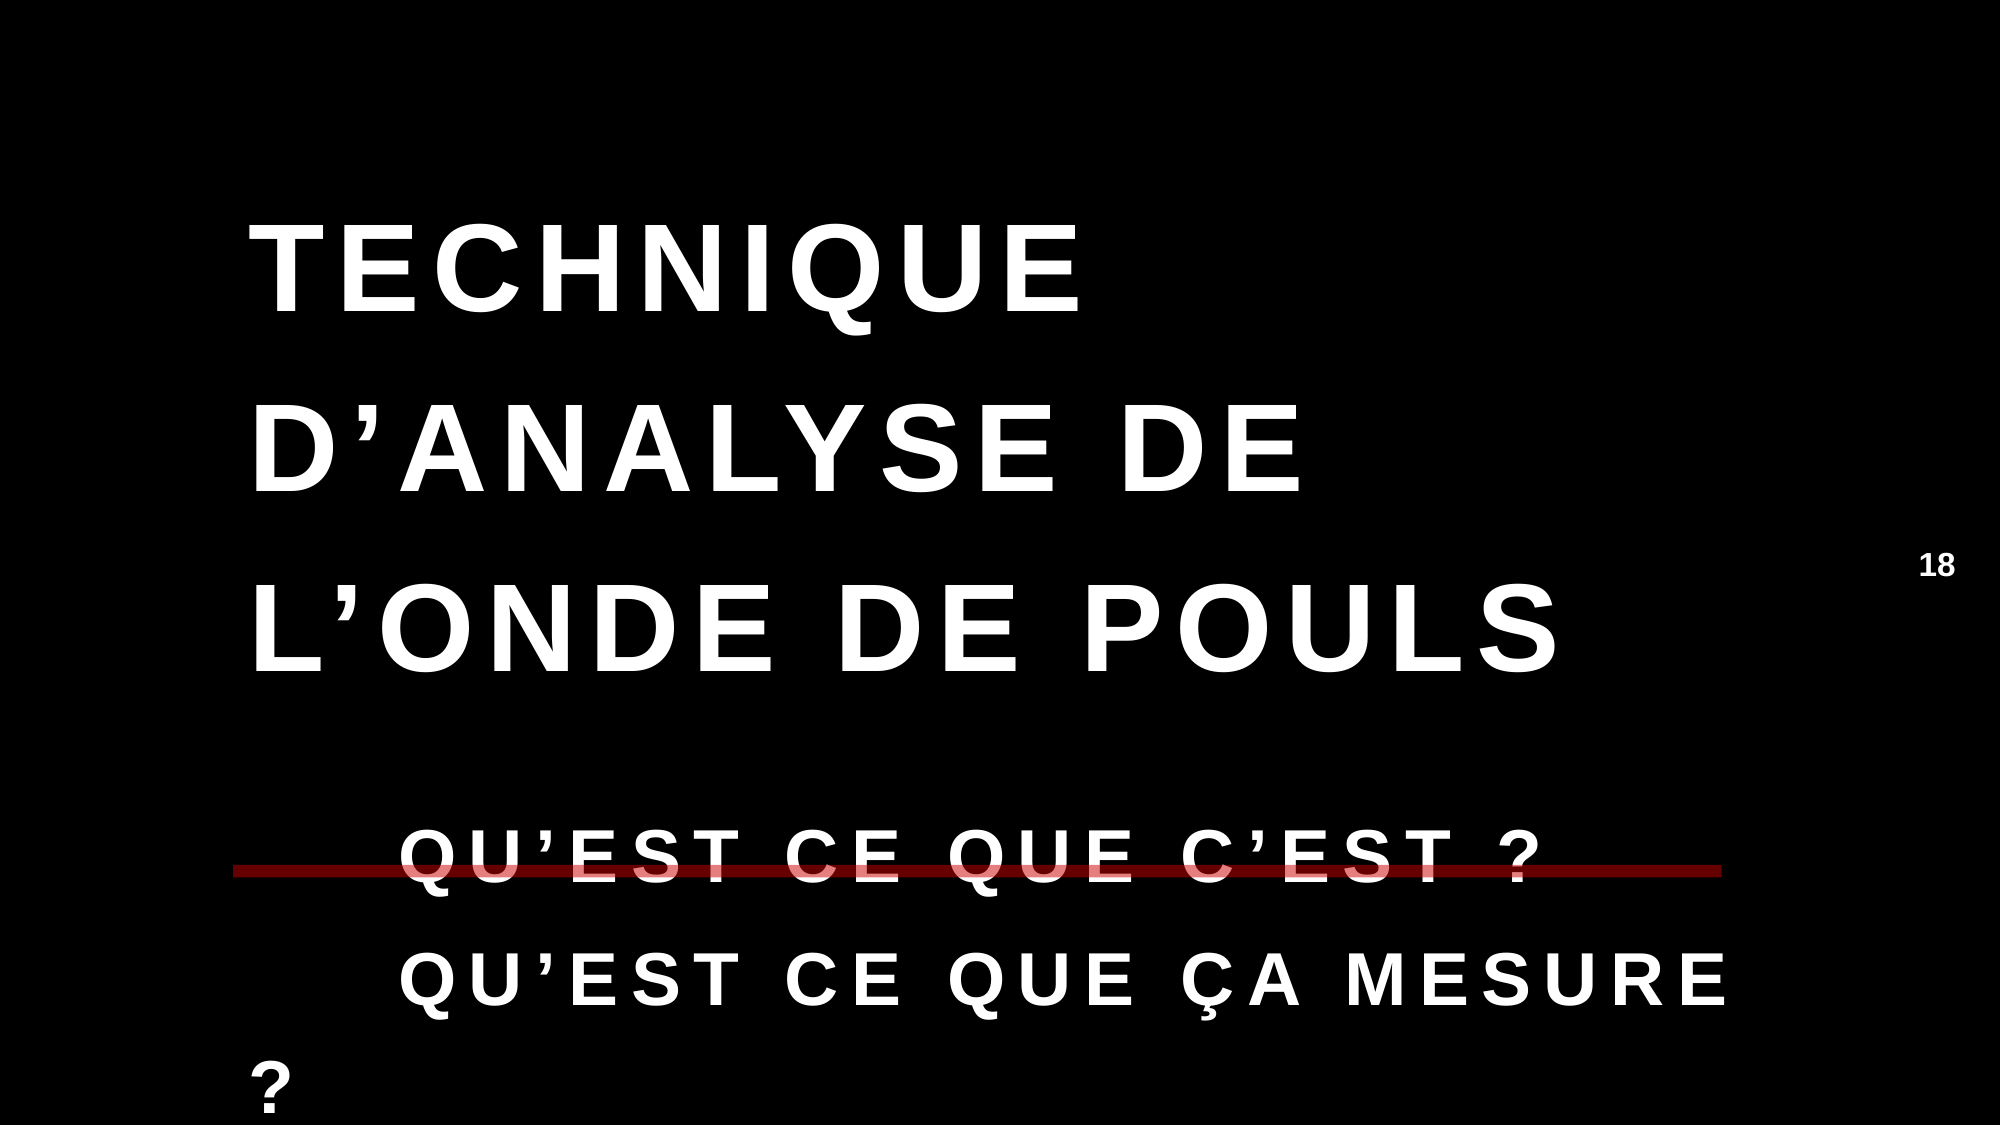

# technique d’analyse de l’onde de pouls Qu’est ce que c’est ? Qu’est ce que ça mesure ?
18